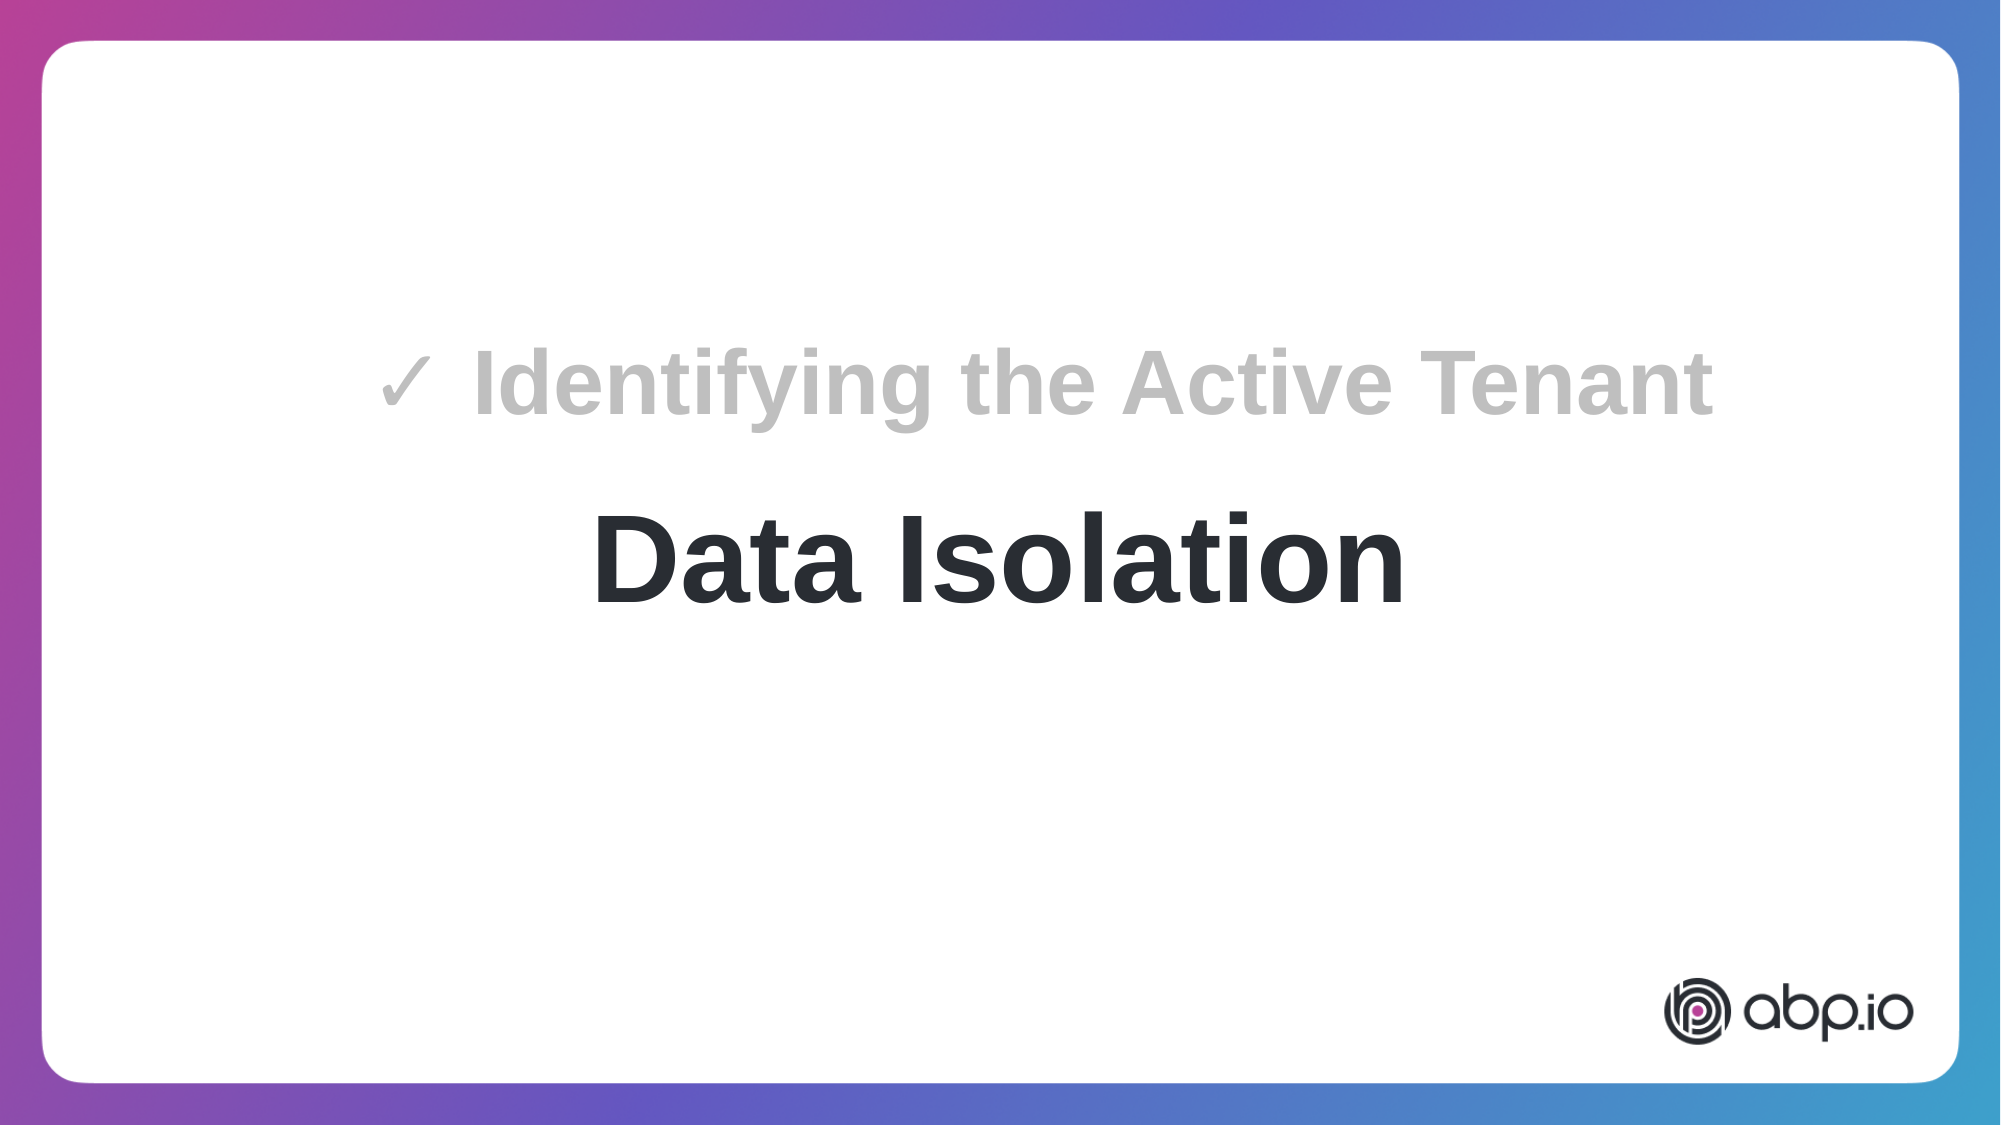

✓ Identifying the Active Tenant
# Data Isolation